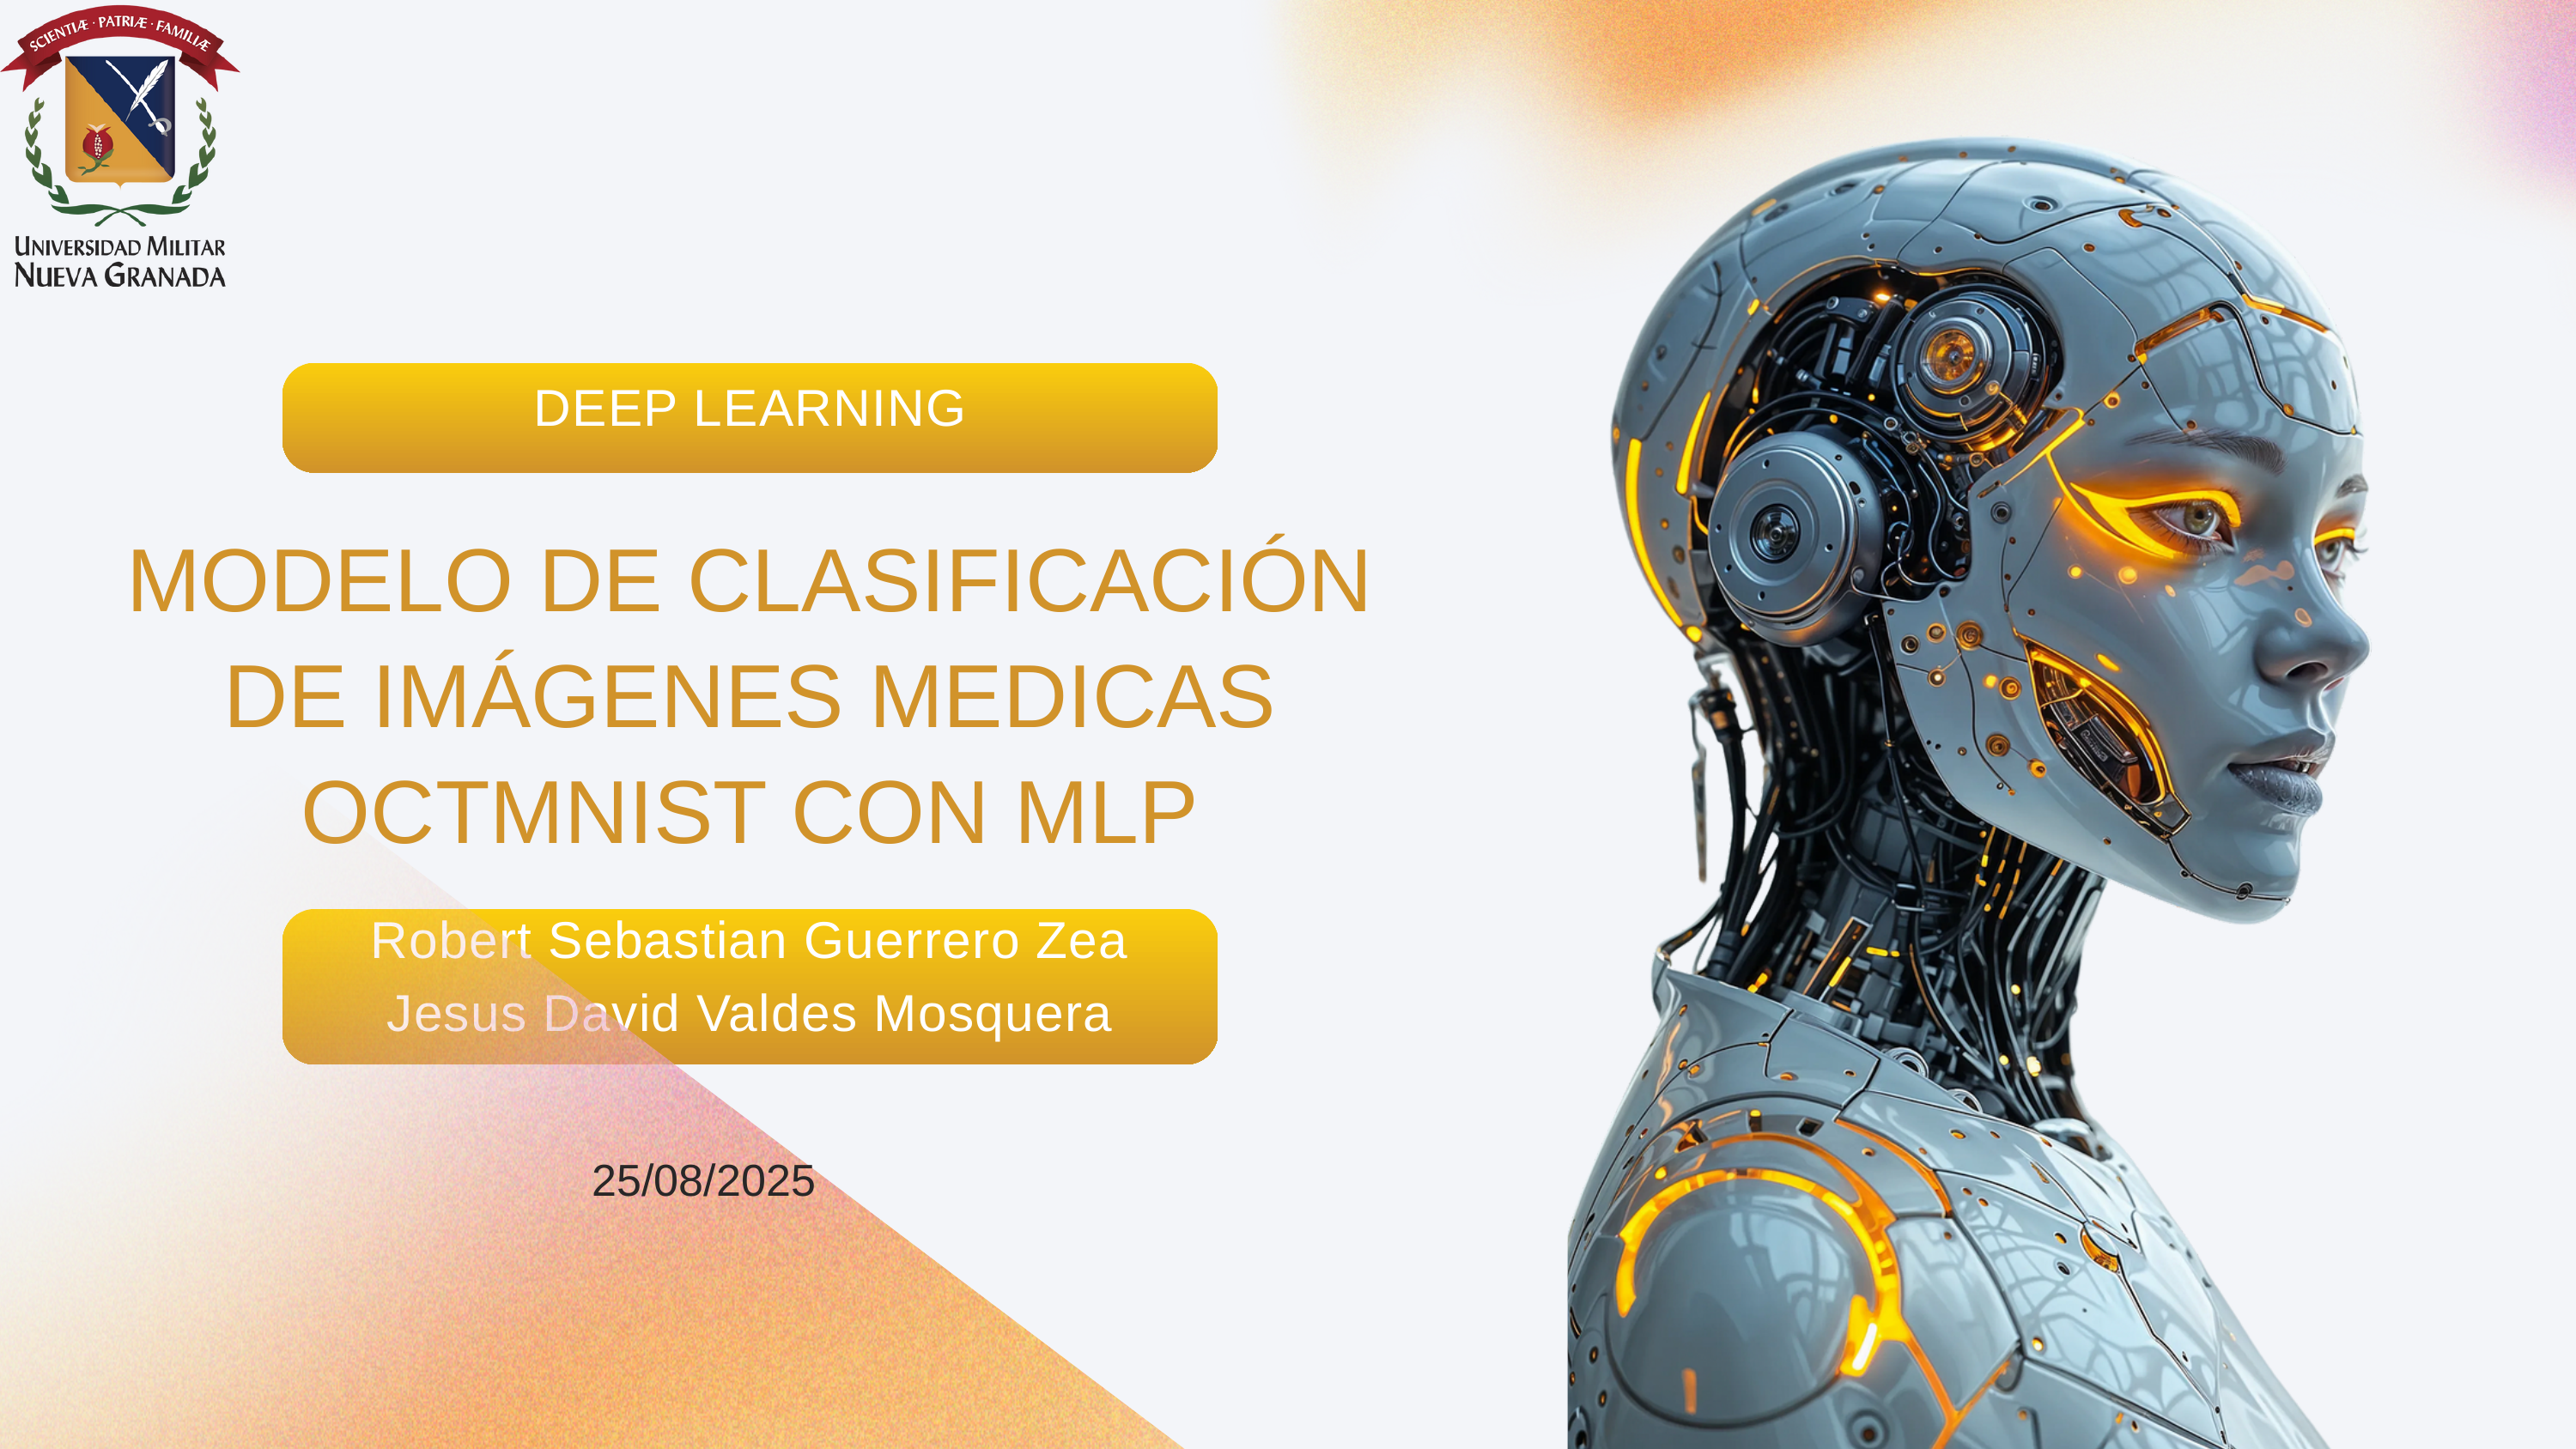

DEEP LEARNING
MODELO DE CLASIFICACIÓN DE IMÁGENES MEDICAS OCTMNIST CON MLP

Robert Sebastian Guerrero Zea
Jesus David Valdes Mosquera

25/08/2025